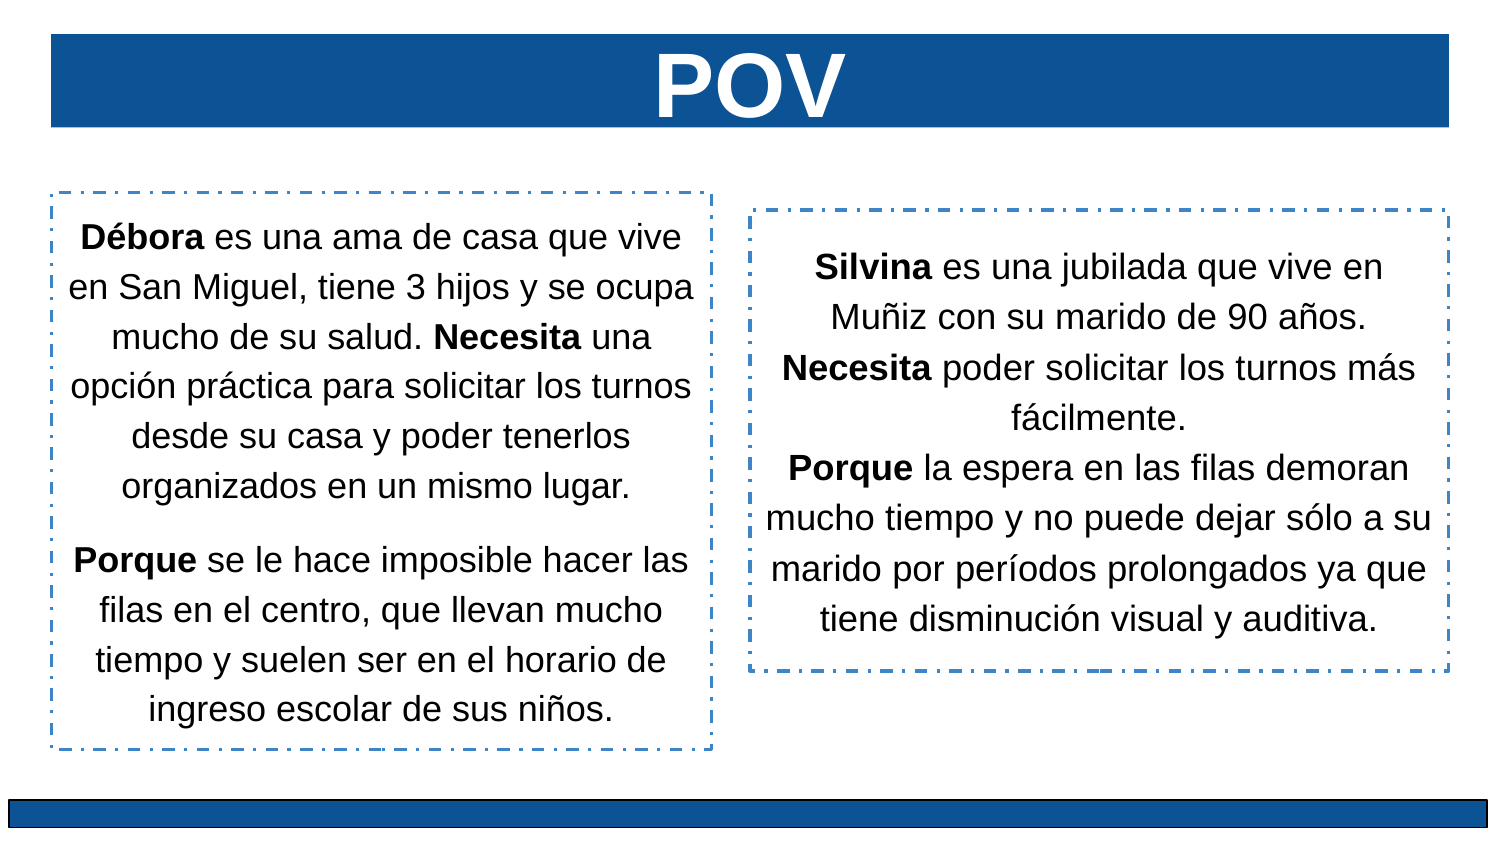

# POV
Débora es una ama de casa que vive en San Miguel, tiene 3 hijos y se ocupa mucho de su salud. Necesita una opción práctica para solicitar los turnos desde su casa y poder tenerlos organizados en un mismo lugar.
Porque se le hace imposible hacer las filas en el centro, que llevan mucho tiempo y suelen ser en el horario de ingreso escolar de sus niños.
Silvina es una jubilada que vive en Muñiz con su marido de 90 años.
Necesita poder solicitar los turnos más fácilmente.
Porque la espera en las filas demoran mucho tiempo y no puede dejar sólo a su marido por períodos prolongados ya que tiene disminución visual y auditiva.